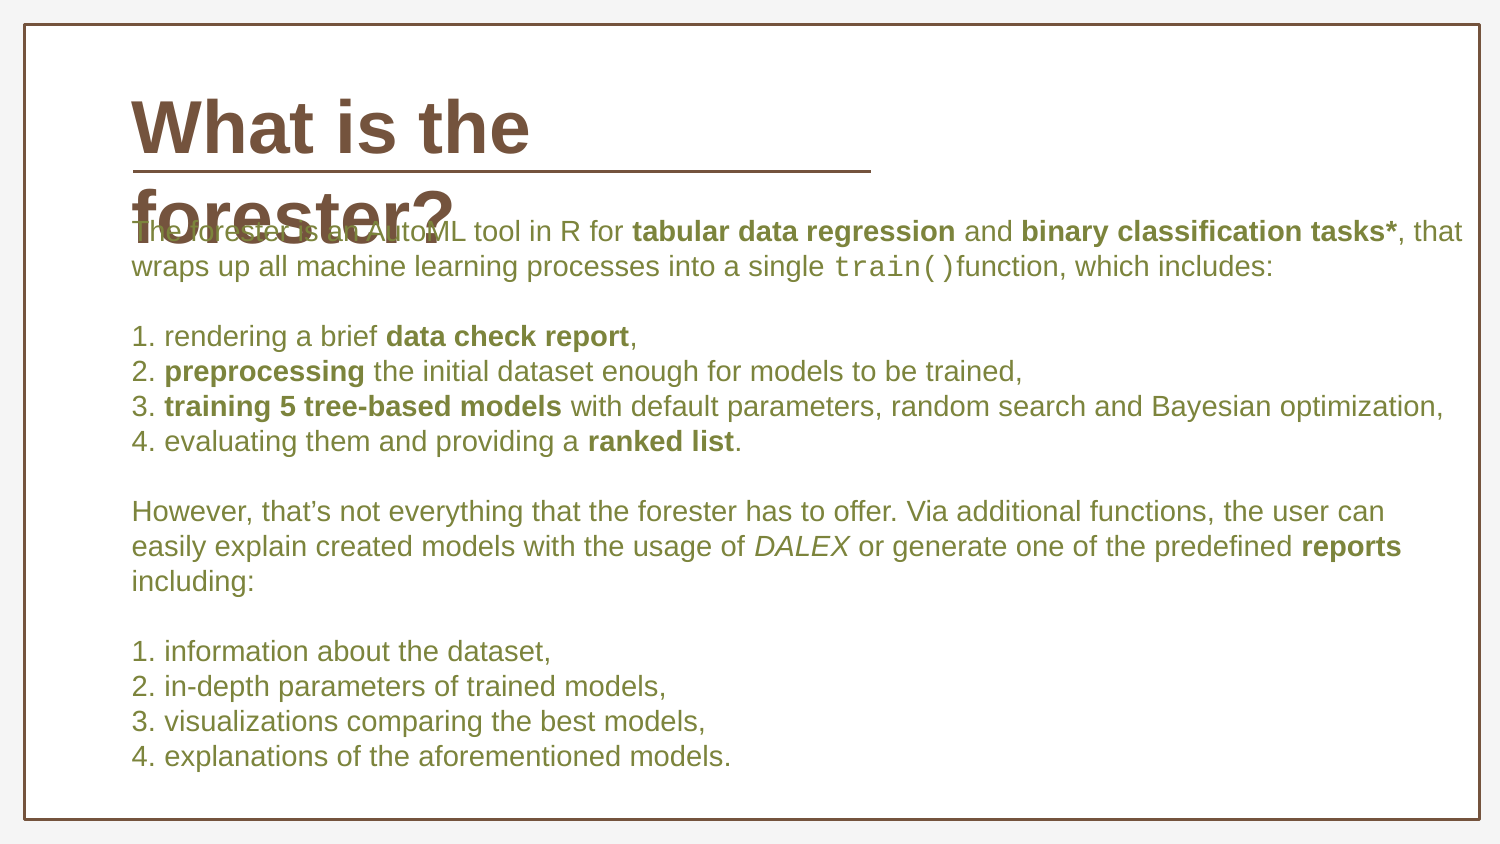

What is the forester?
The forester is an AutoML tool in R for tabular data regression and binary classification tasks*, that wraps up all machine learning processes into a single train()function, which includes:

1. rendering a brief data check report,
2. preprocessing the initial dataset enough for models to be trained,
3. training 5 tree-based models with default parameters, random search and Bayesian optimization,
4. evaluating them and providing a ranked list.
However, that’s not everything that the forester has to offer. Via additional functions, the user can easily explain created models with the usage of DALEX or generate one of the predefined reports including:

1. information about the dataset,
2. in-depth parameters of trained models,
3. visualizations comparing the best models,
4. explanations of the aforementioned models.